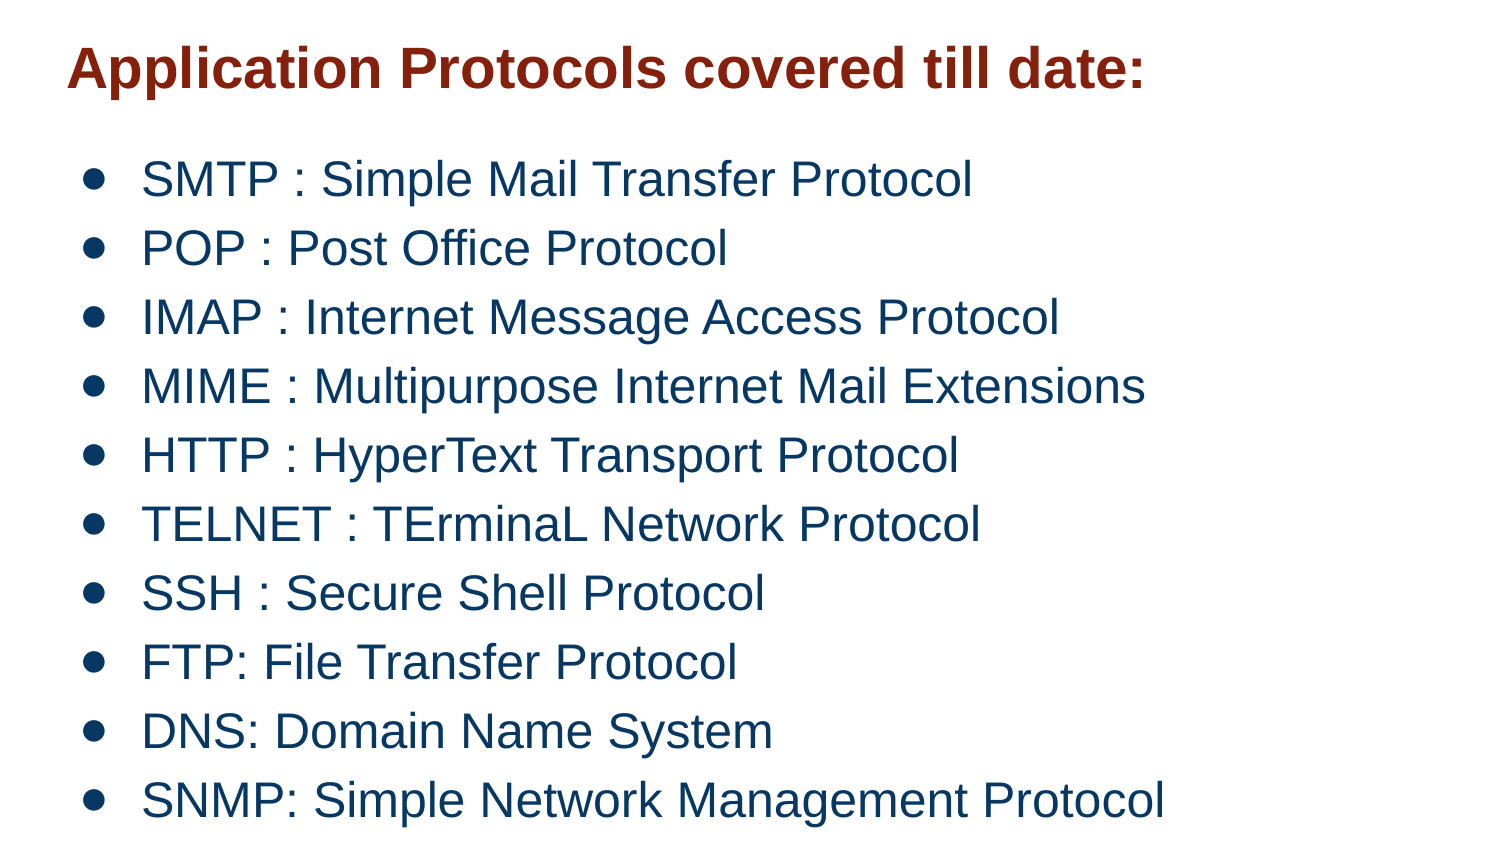

# Application Protocols covered till date:
SMTP : Simple Mail Transfer Protocol
POP : Post Office Protocol
IMAP : Internet Message Access Protocol
MIME : Multipurpose Internet Mail Extensions
HTTP : HyperText Transport Protocol
TELNET : TErminaL Network Protocol
SSH : Secure Shell Protocol
FTP: File Transfer Protocol
DNS: Domain Name System
SNMP: Simple Network Management Protocol